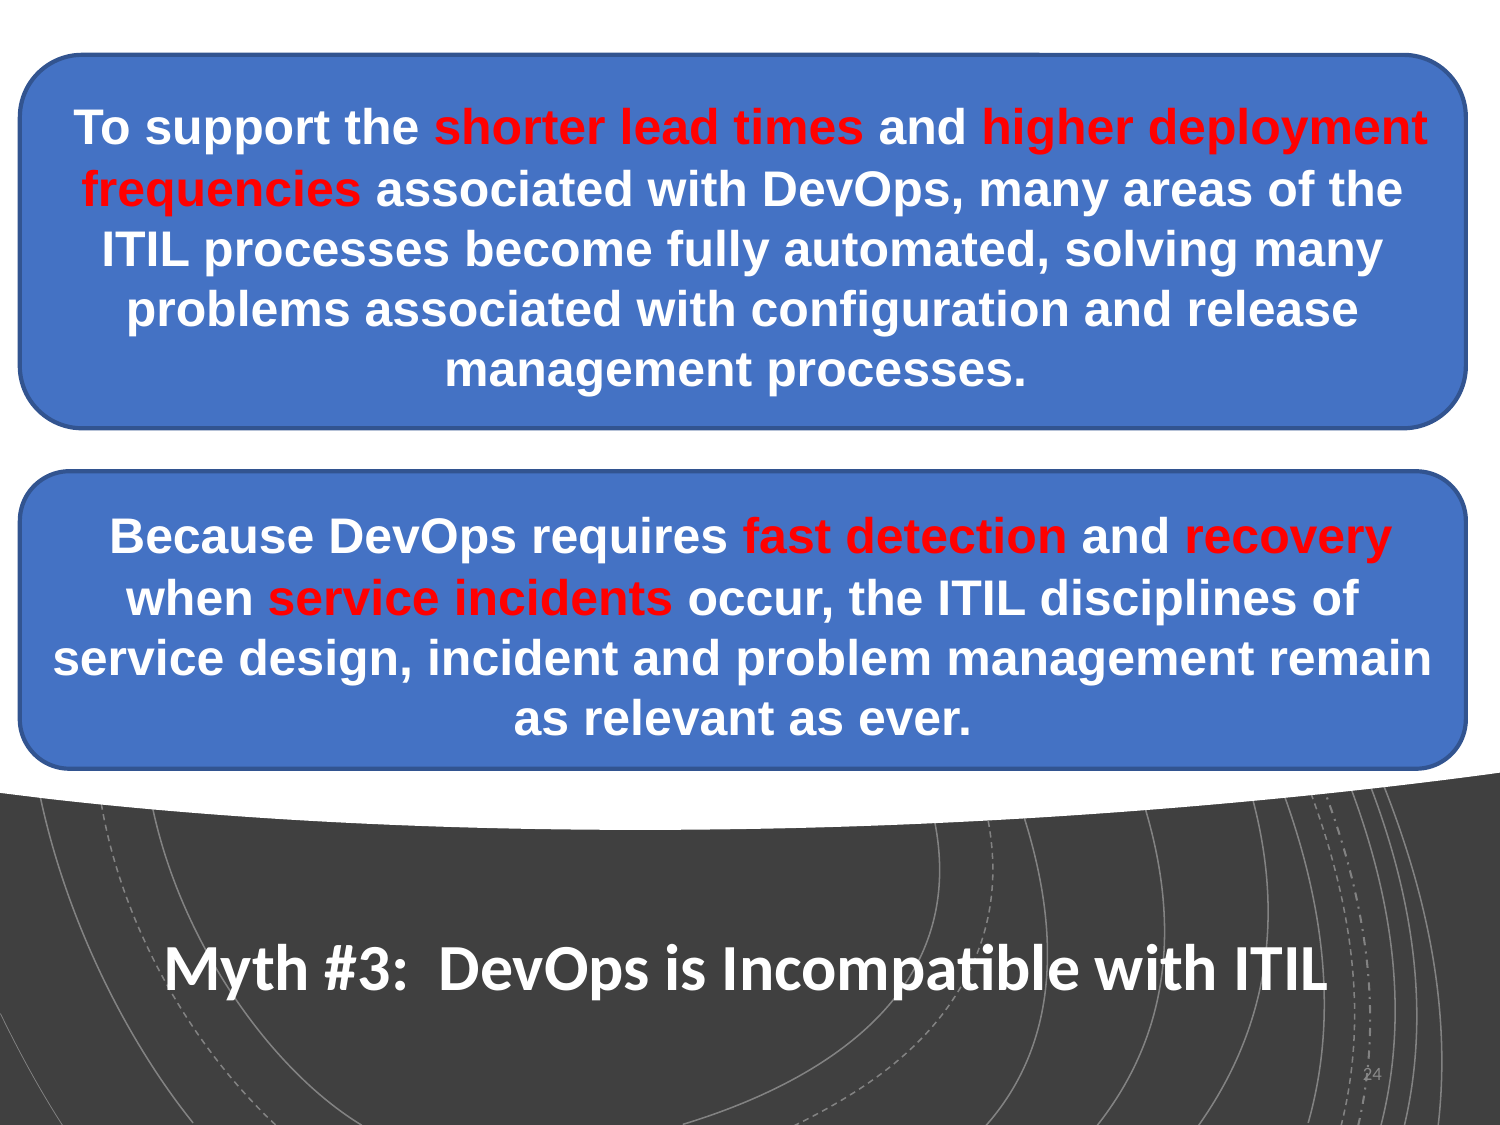

To support the shorter lead times and higher deployment frequencies associated with DevOps, many areas of the ITIL processes become fully automated, solving many problems associated with configuration and release management processes.
 Because DevOps requires fast detection and recovery when service incidents occur, the ITIL disciplines of service design, incident and problem management remain as relevant as ever.
# Myth #3:  DevOps is Incompatible with ITIL
24